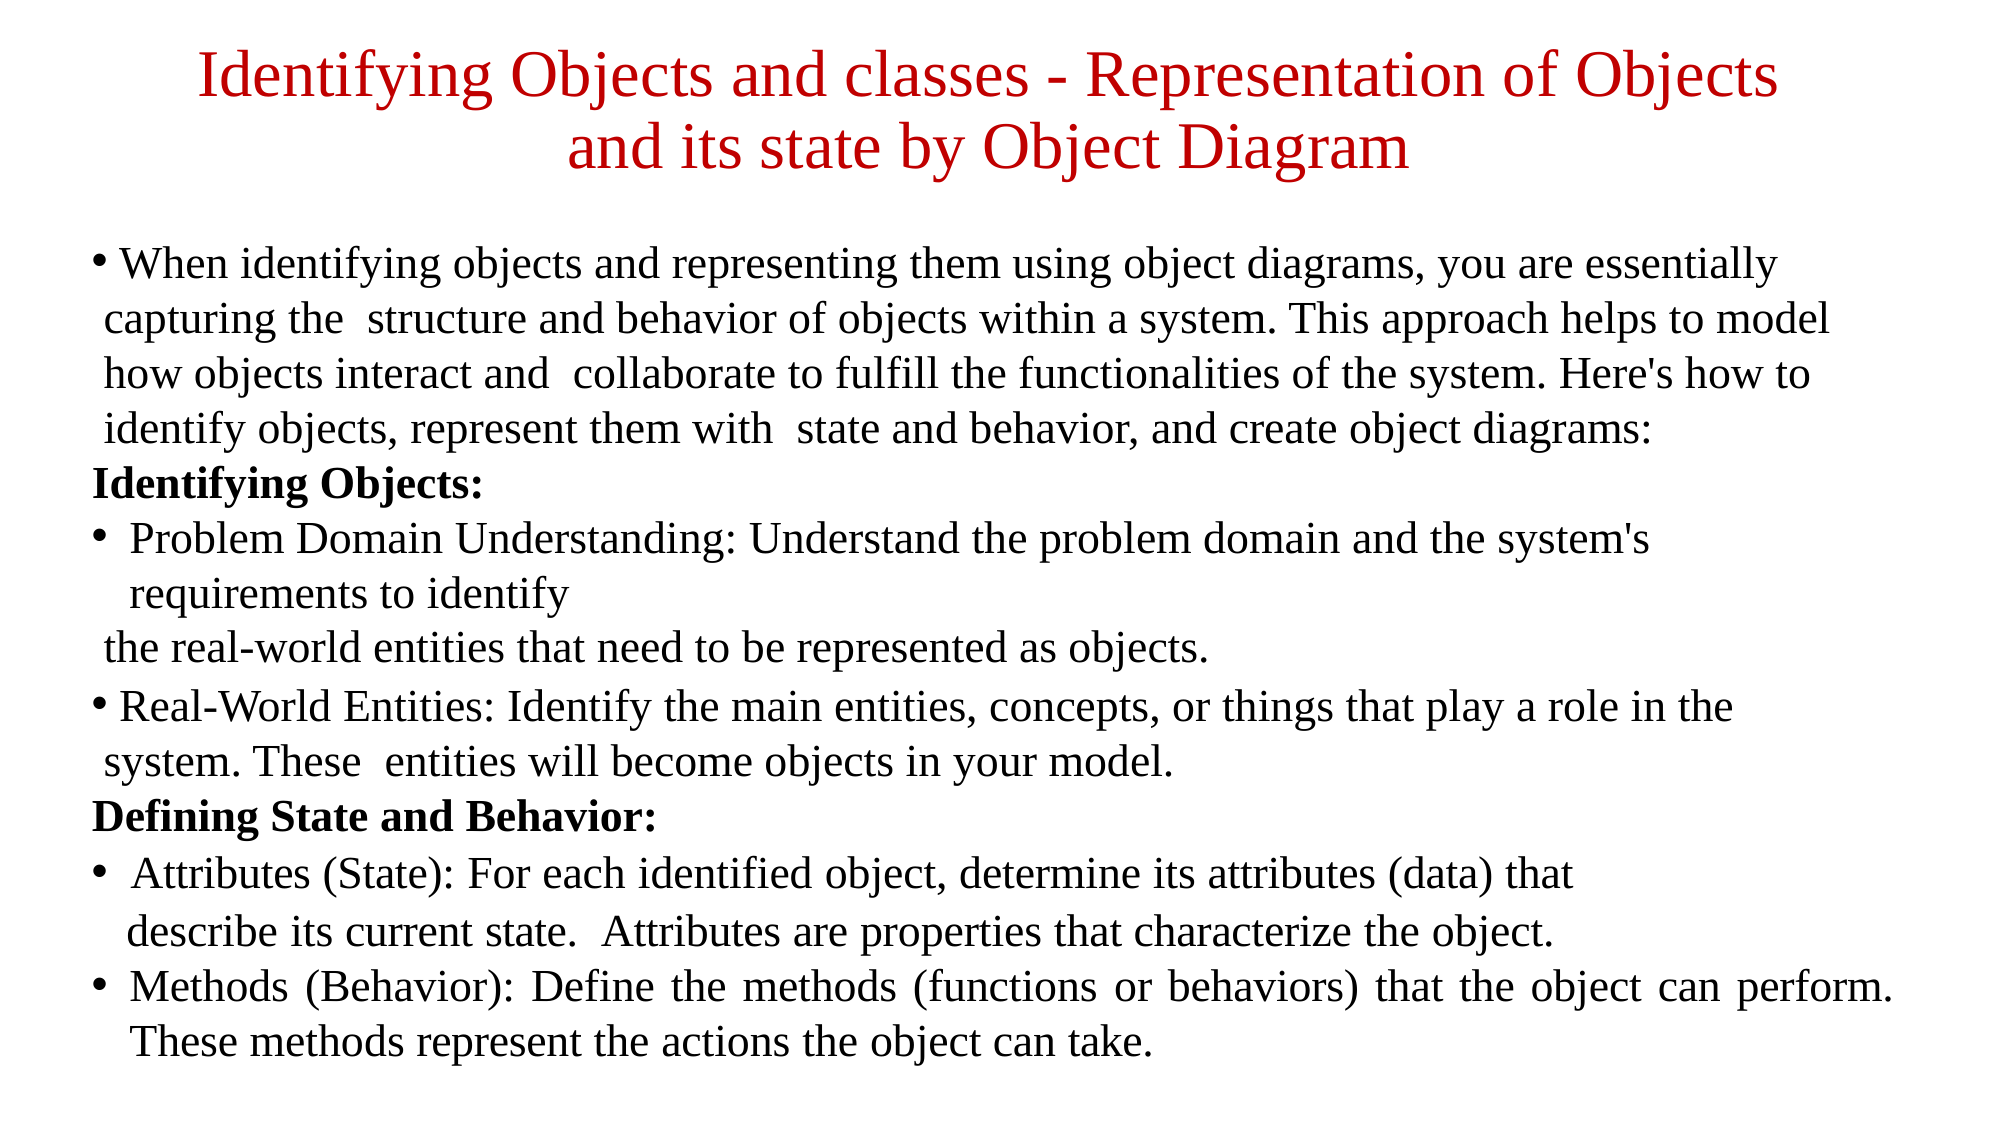

# Identifying Objects and classes - Representation of Objects and its state by Object Diagram
 When identifying objects and representing them using object diagrams, you are essentially capturing the  structure and behavior of objects within a system. This approach helps to model how objects interact and  collaborate to fulfill the functionalities of the system. Here's how to identify objects, represent them with  state and behavior, and create object diagrams:
Identifying Objects:
Problem Domain Understanding: Understand the problem domain and the system's requirements to identify
the real-world entities that need to be represented as objects.
 Real-World Entities: Identify the main entities, concepts, or things that play a role in the system. These  entities will become objects in your model.
Defining State and Behavior:
  Attributes (State): For each identified object, determine its attributes (data) that
   describe its current state.  Attributes are properties that characterize the object.
Methods (Behavior): Define the methods (functions or behaviors) that the object can perform. These methods represent the actions the object can take.